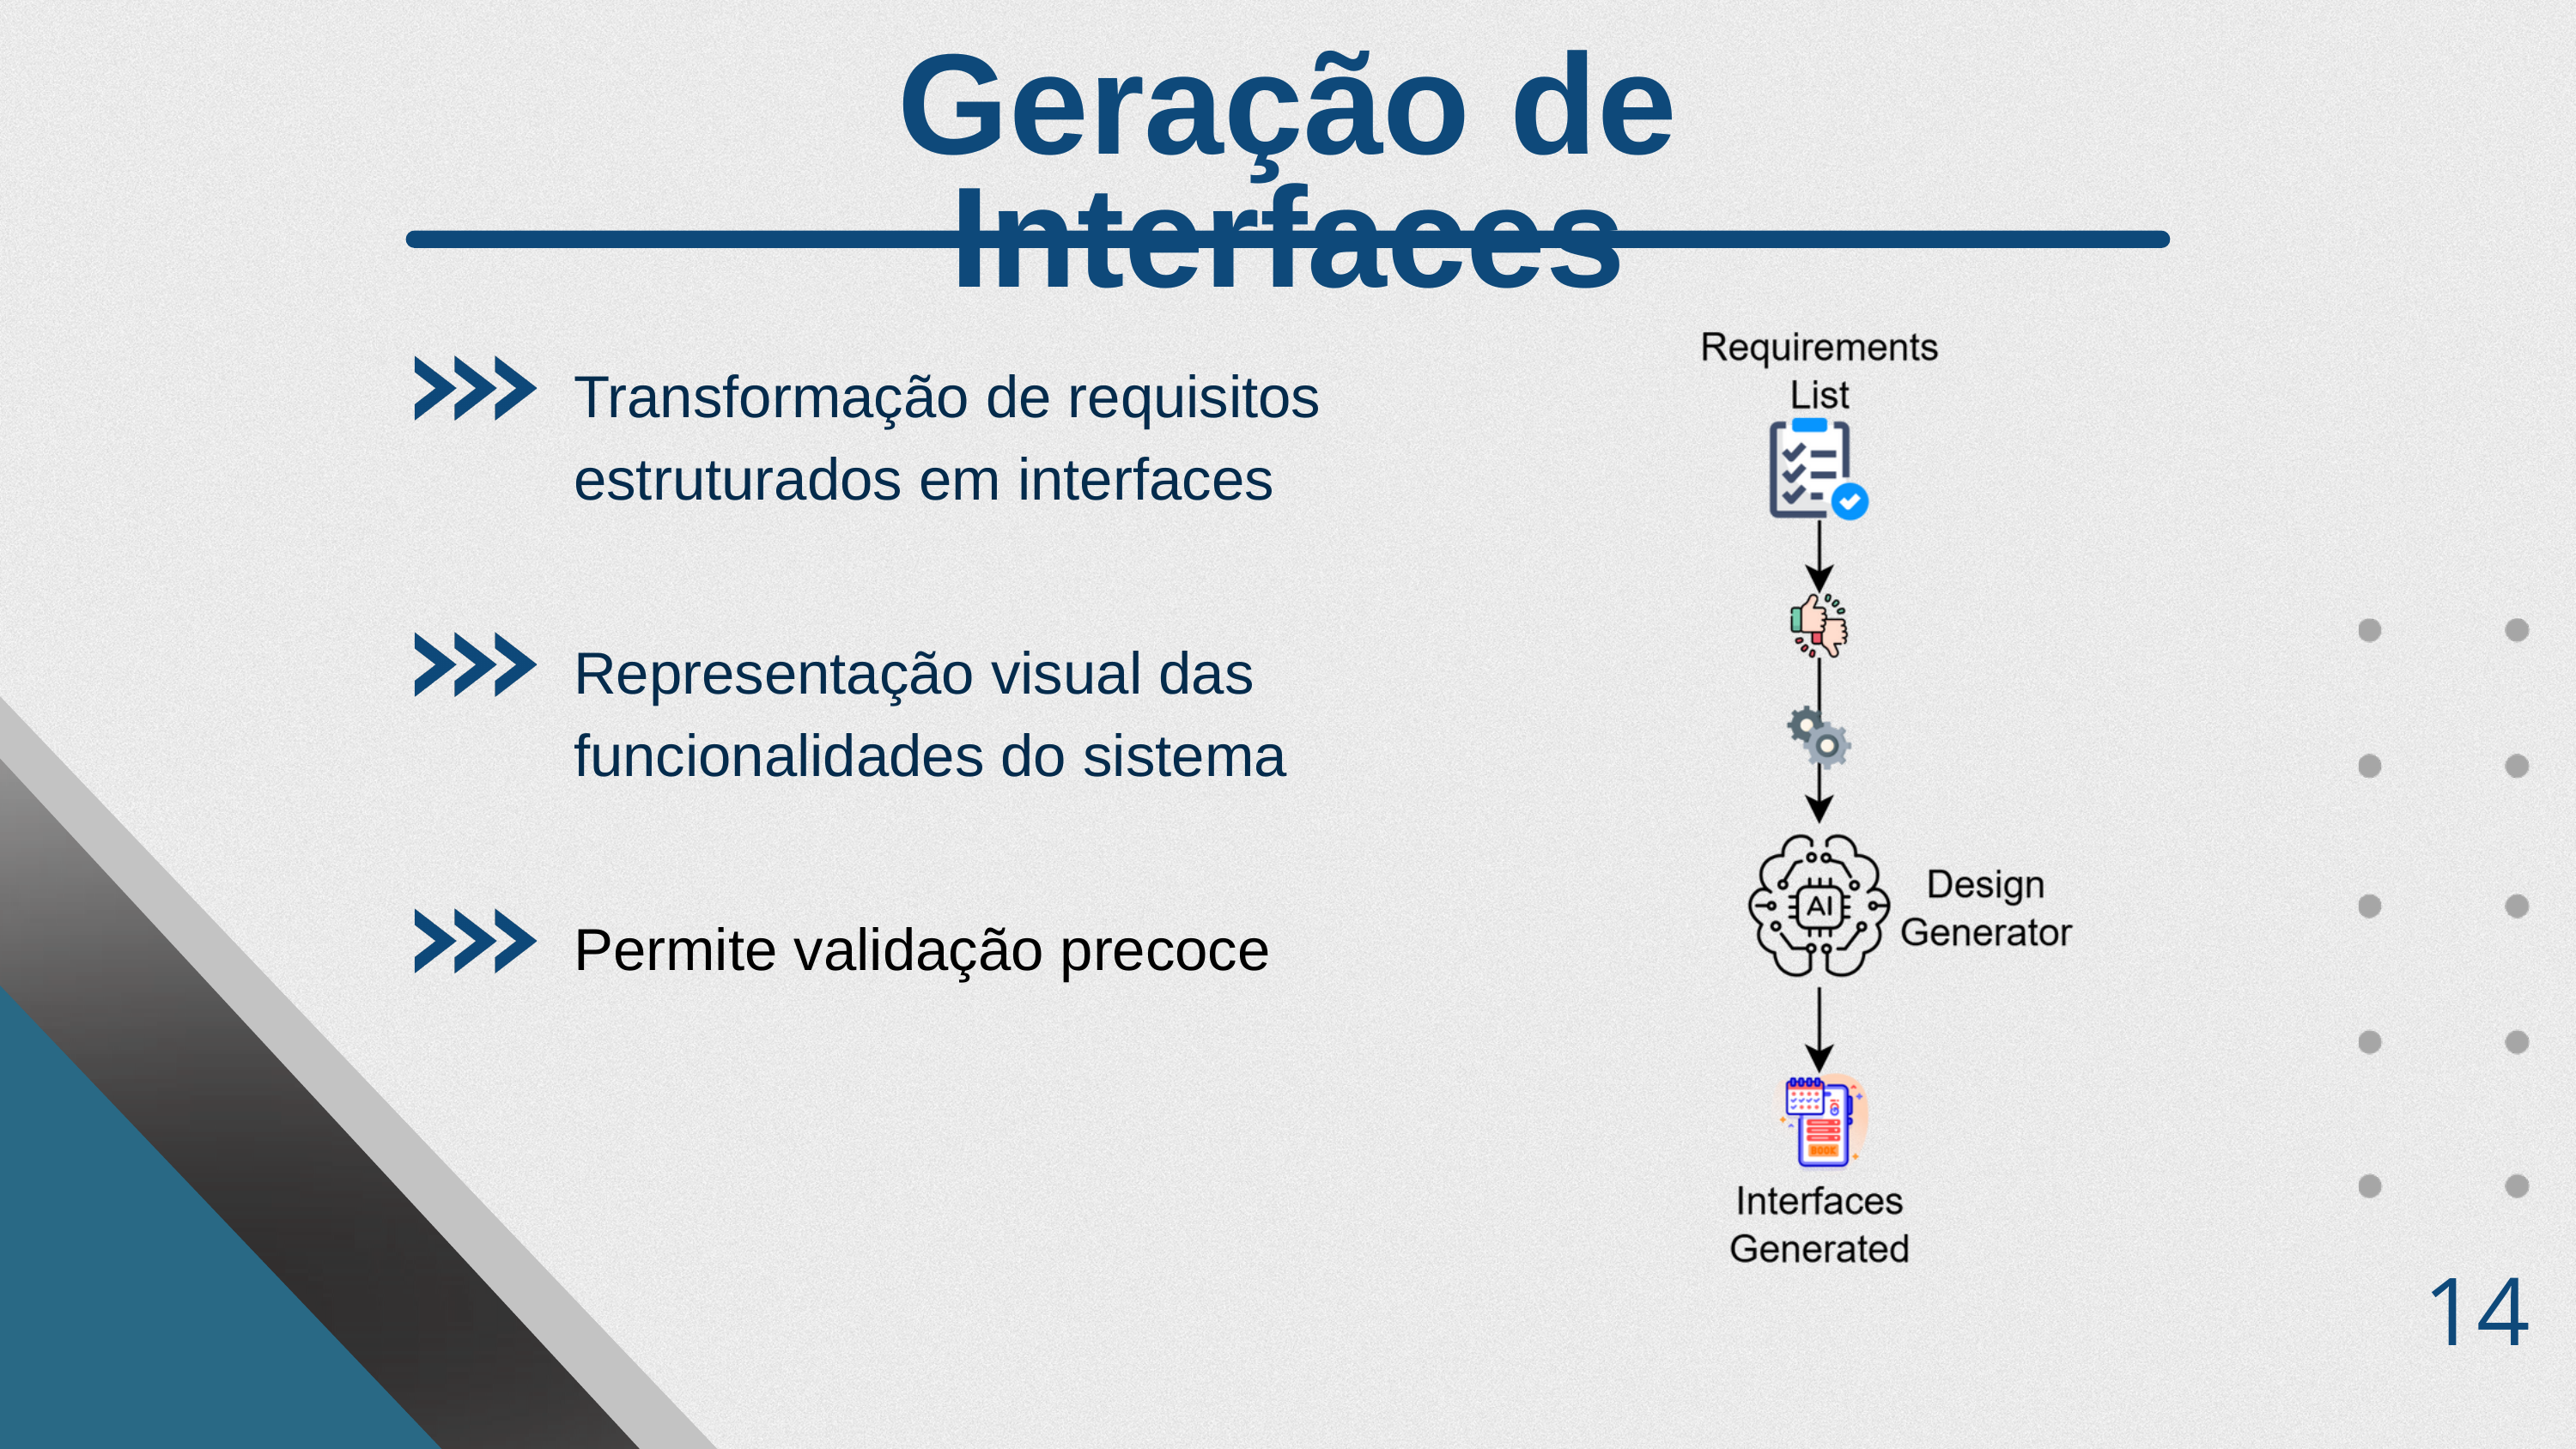

Geração de Interfaces

Transformação de requisitos estruturados em interfaces

Representação visual das funcionalidades do sistema

Permite validação precoce

14